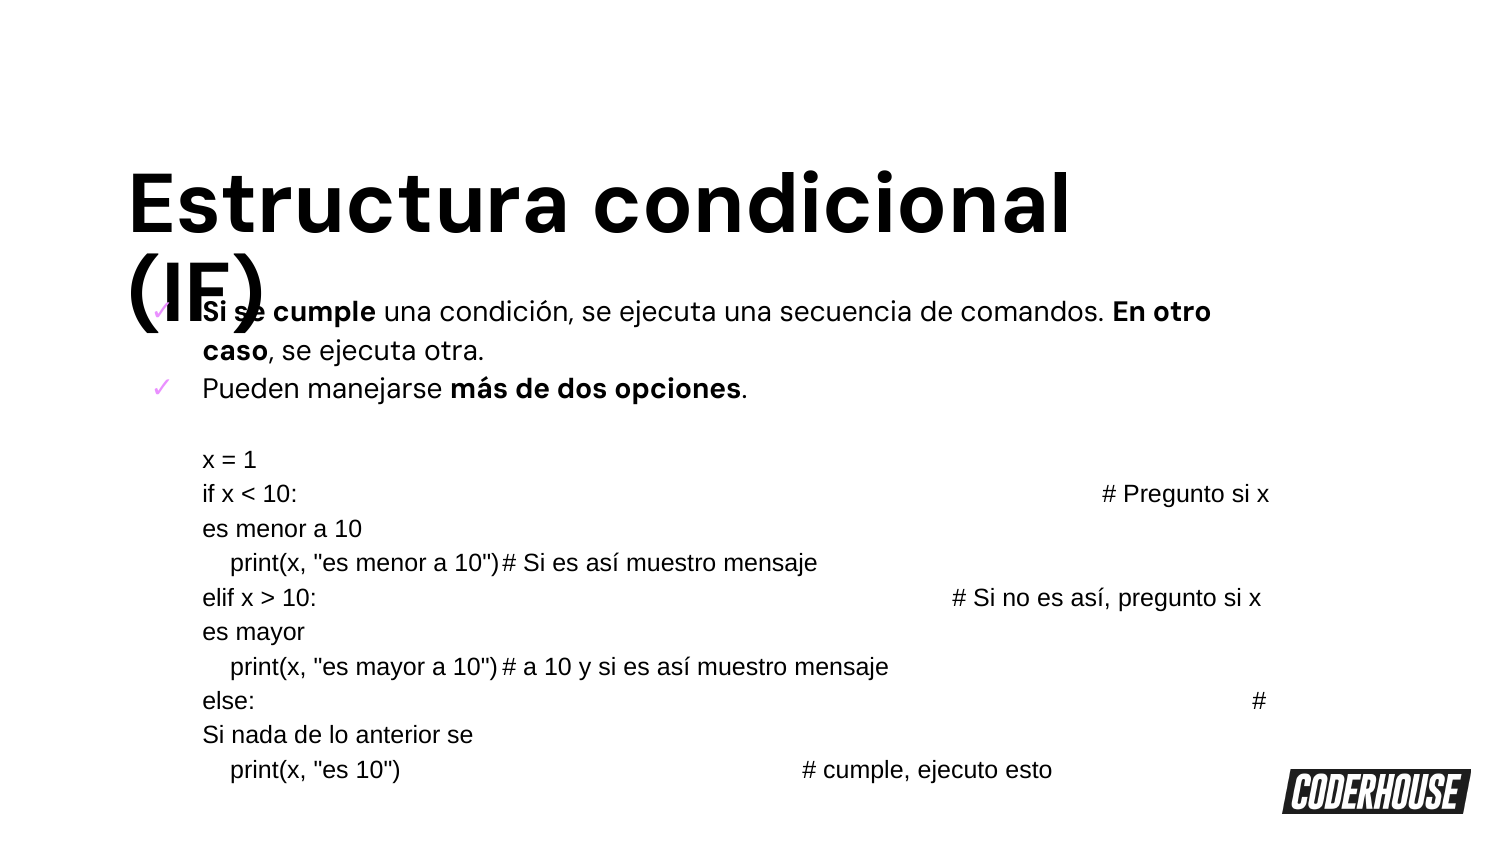

Estructura condicional (IF)

Si se cumple una condición, se ejecuta una secuencia de comandos. En otro caso, se ejecuta otra.
Pueden manejarse más de dos opciones.

x = 1
if x < 10:						# Pregunto si x es menor a 10
    print(x, "es menor a 10")	# Si es así muestro mensaje
elif x > 10:					# Si no es así, pregunto si x es mayor
    print(x, "es mayor a 10")	# a 10 y si es así muestro mensaje
else:							# Si nada de lo anterior se
    print(x, "es 10")			# cumple, ejecuto esto